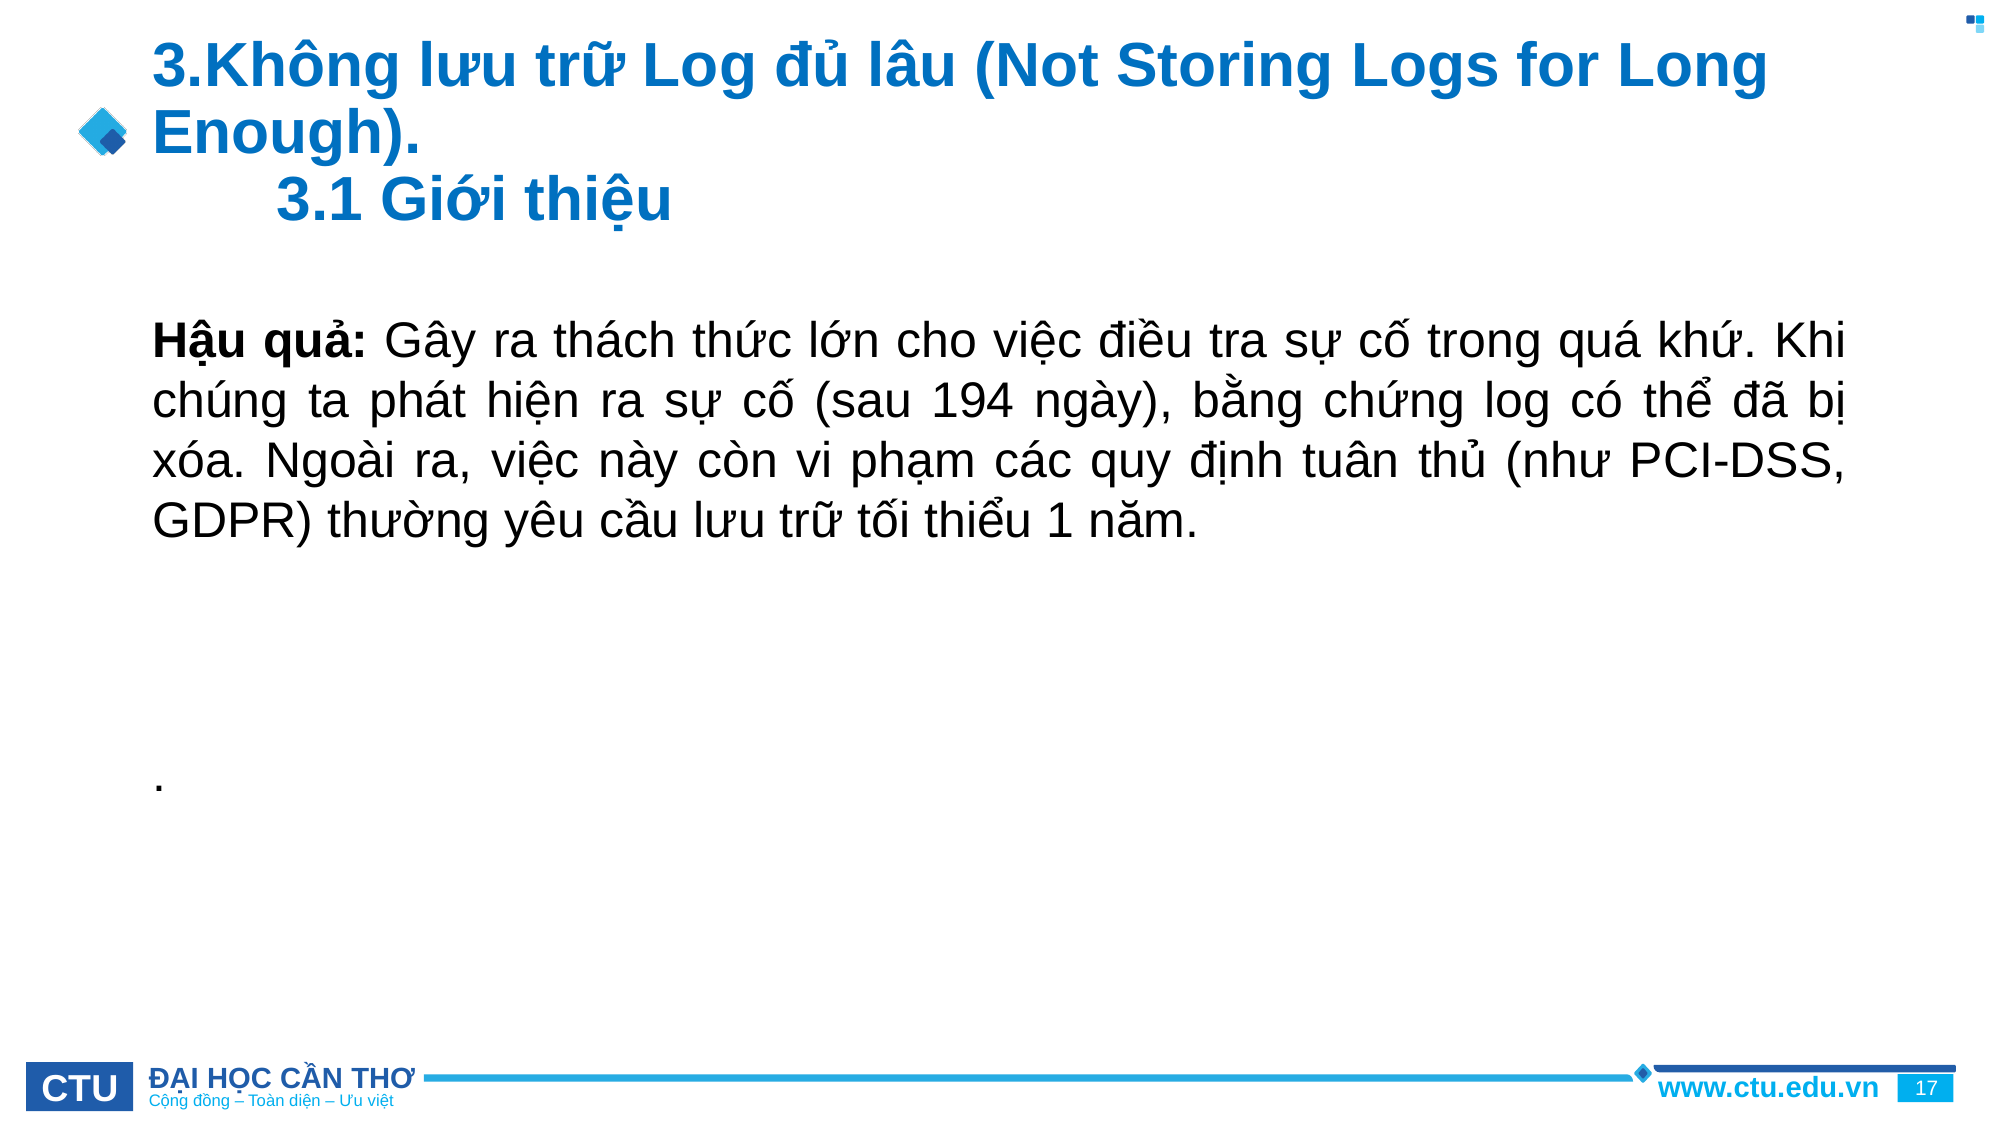

# 3.Không lưu trữ Log đủ lâu (Not Storing Logs for Long Enough). 3.1 Giới thiệu
Hậu quả: Gây ra thách thức lớn cho việc điều tra sự cố trong quá khứ. Khi chúng ta phát hiện ra sự cố (sau 194 ngày), bằng chứng log có thể đã bị xóa. Ngoài ra, việc này còn vi phạm các quy định tuân thủ (như PCI-DSS, GDPR) thường yêu cầu lưu trữ tối thiểu 1 năm.

.